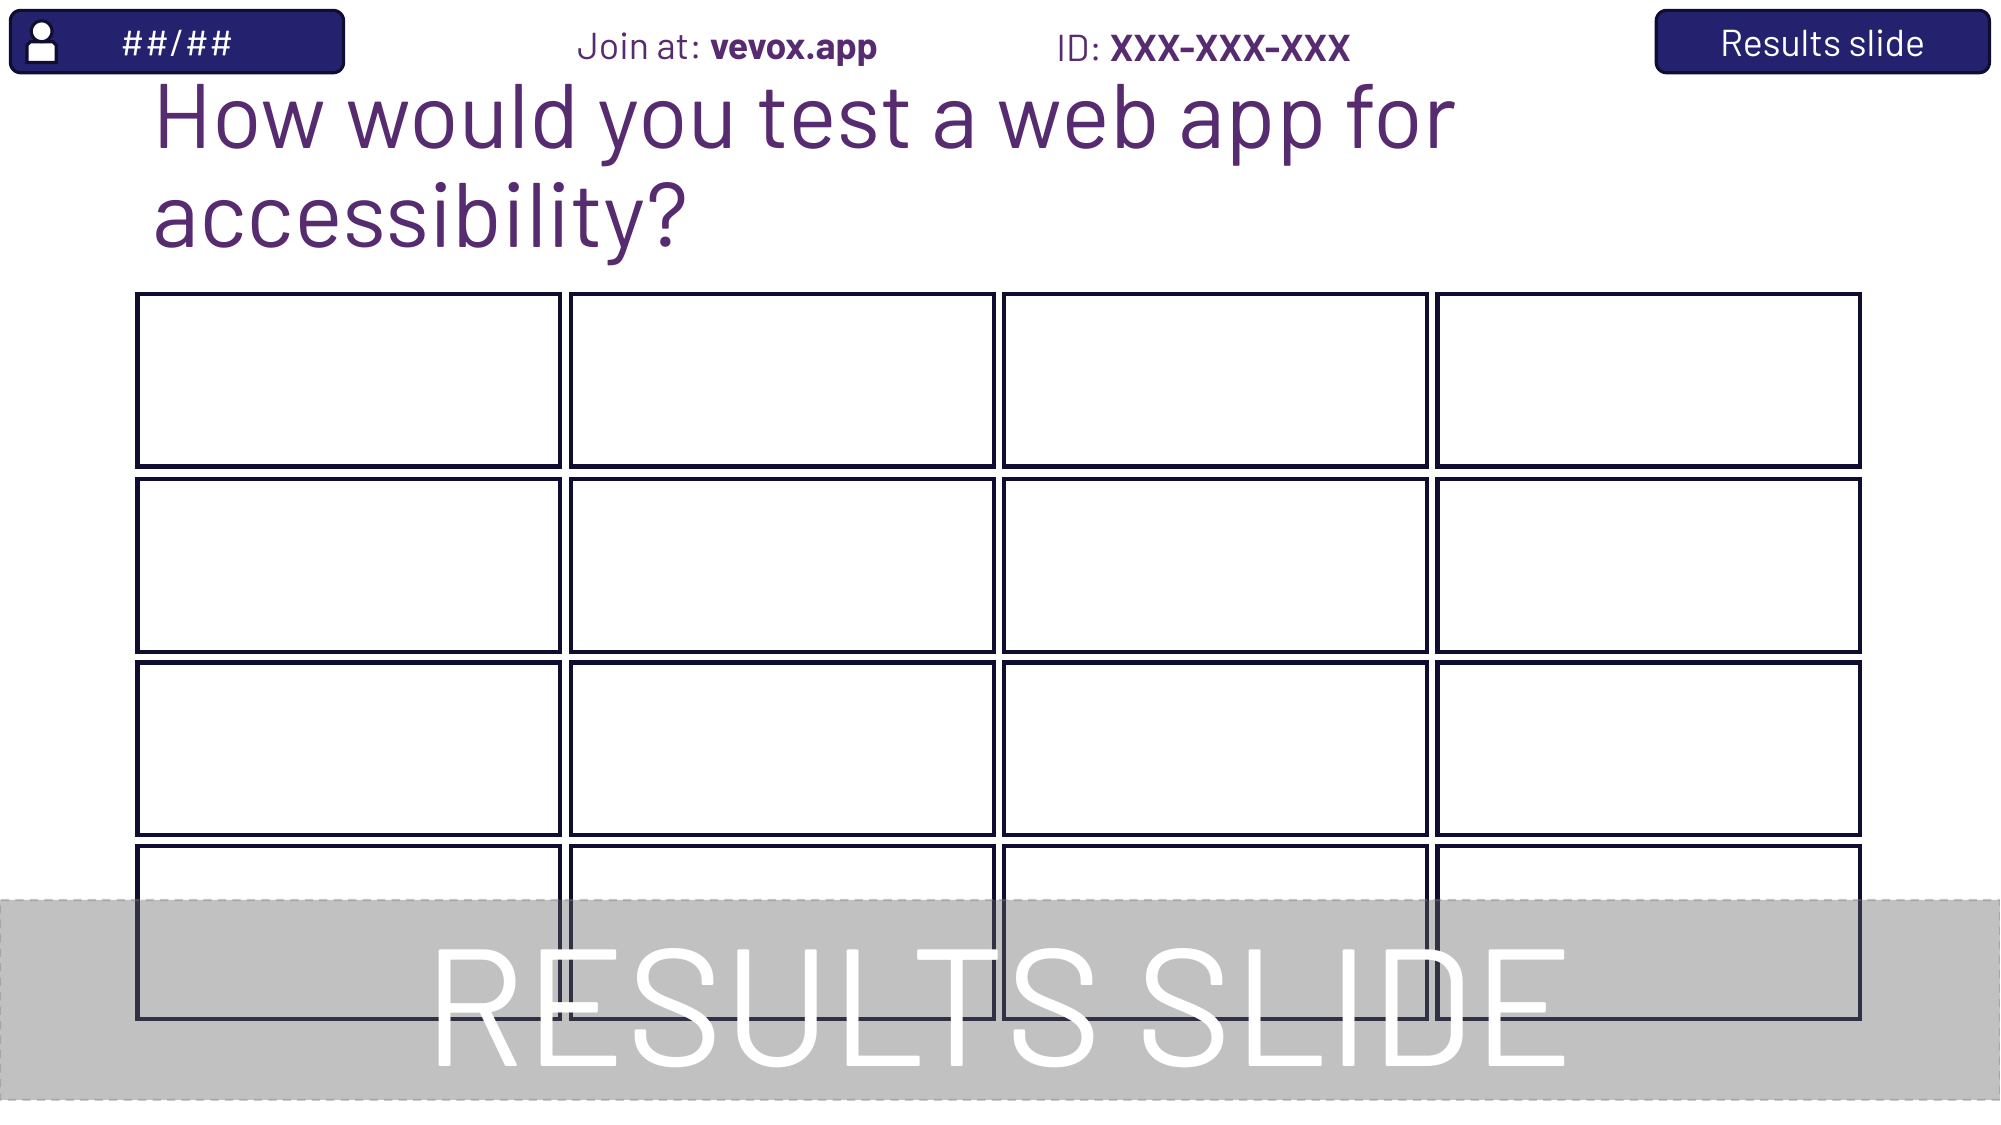

##/##
Results slide
Join at: vevox.app
ID: XXX-XXX-XXX

# How would you test a web app for accessibility?

RESULTS SLIDE